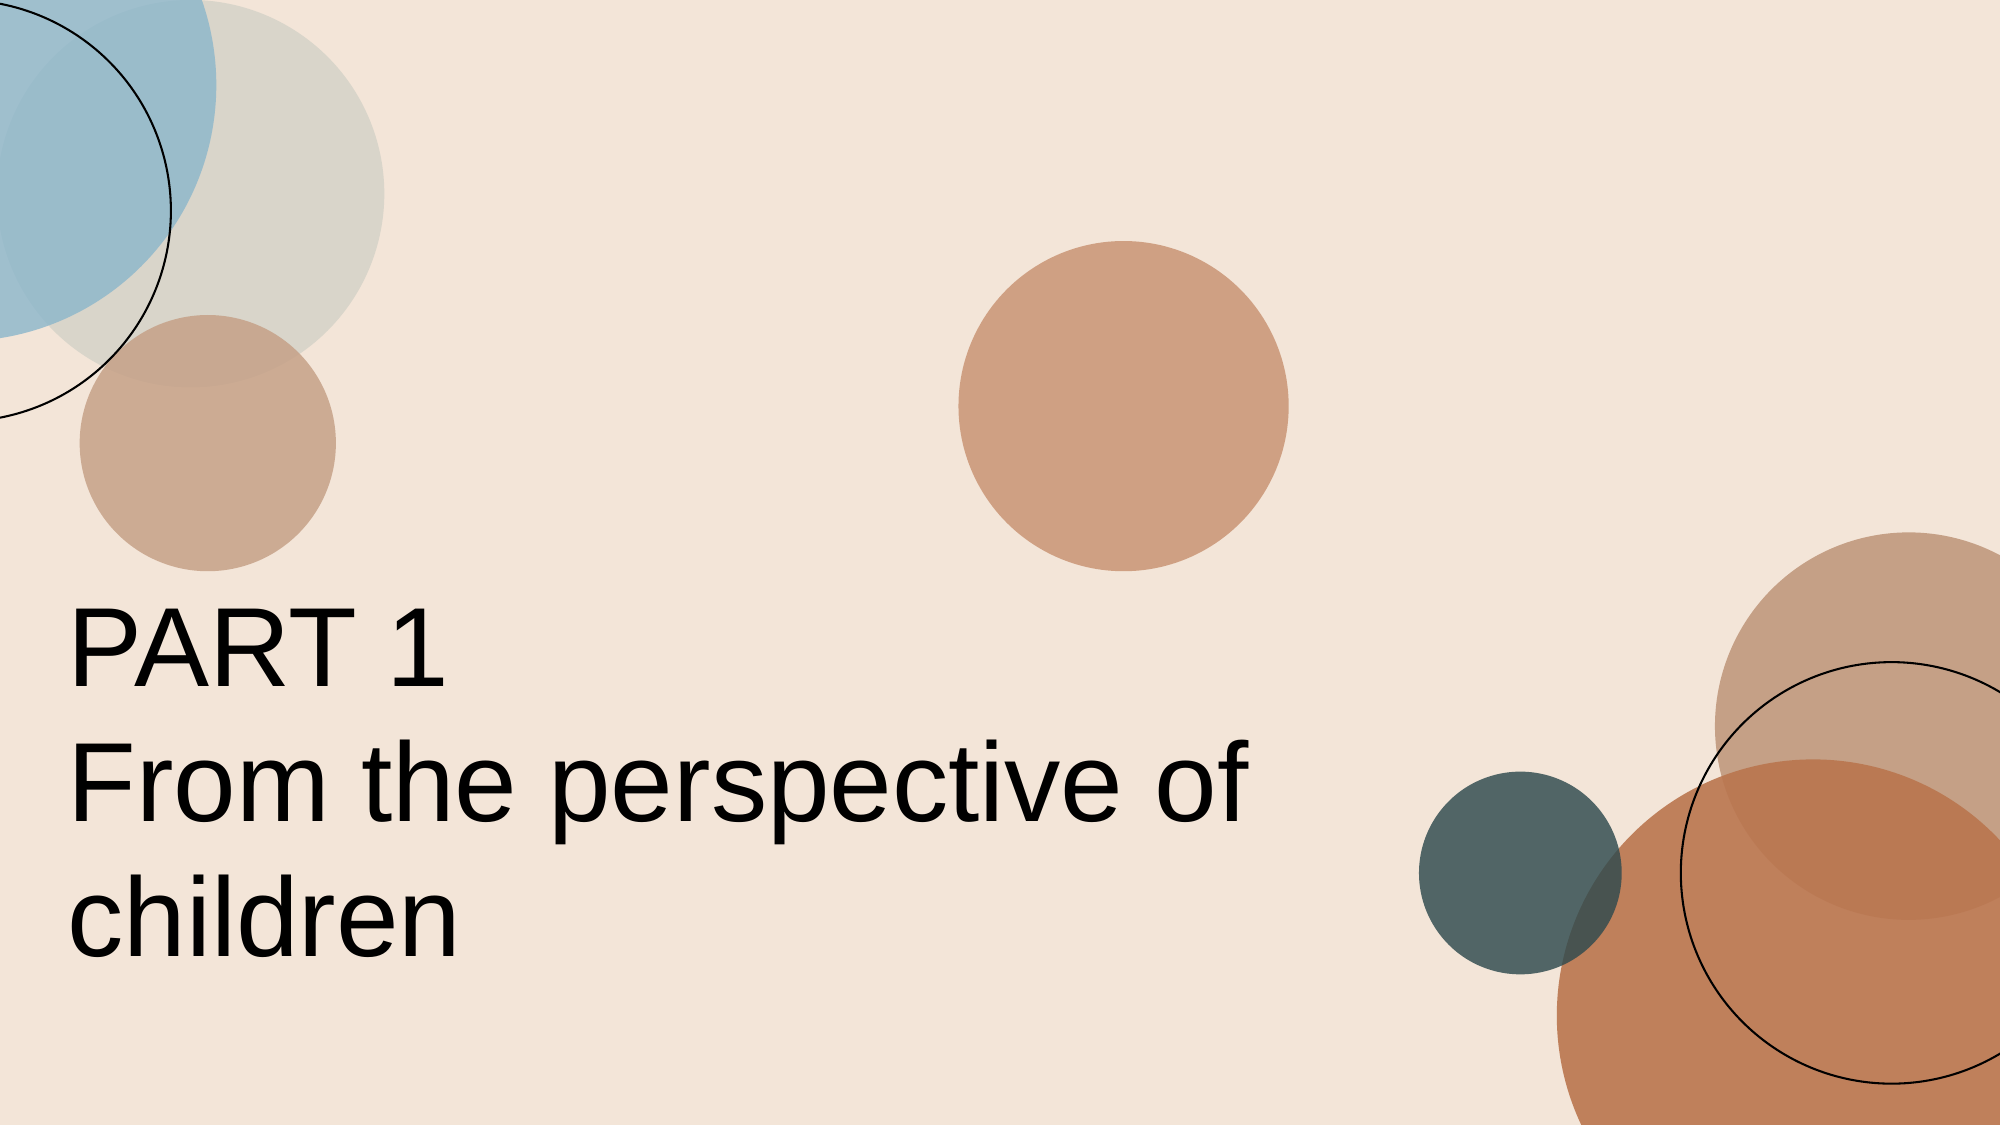

PART 1
From the perspective of children